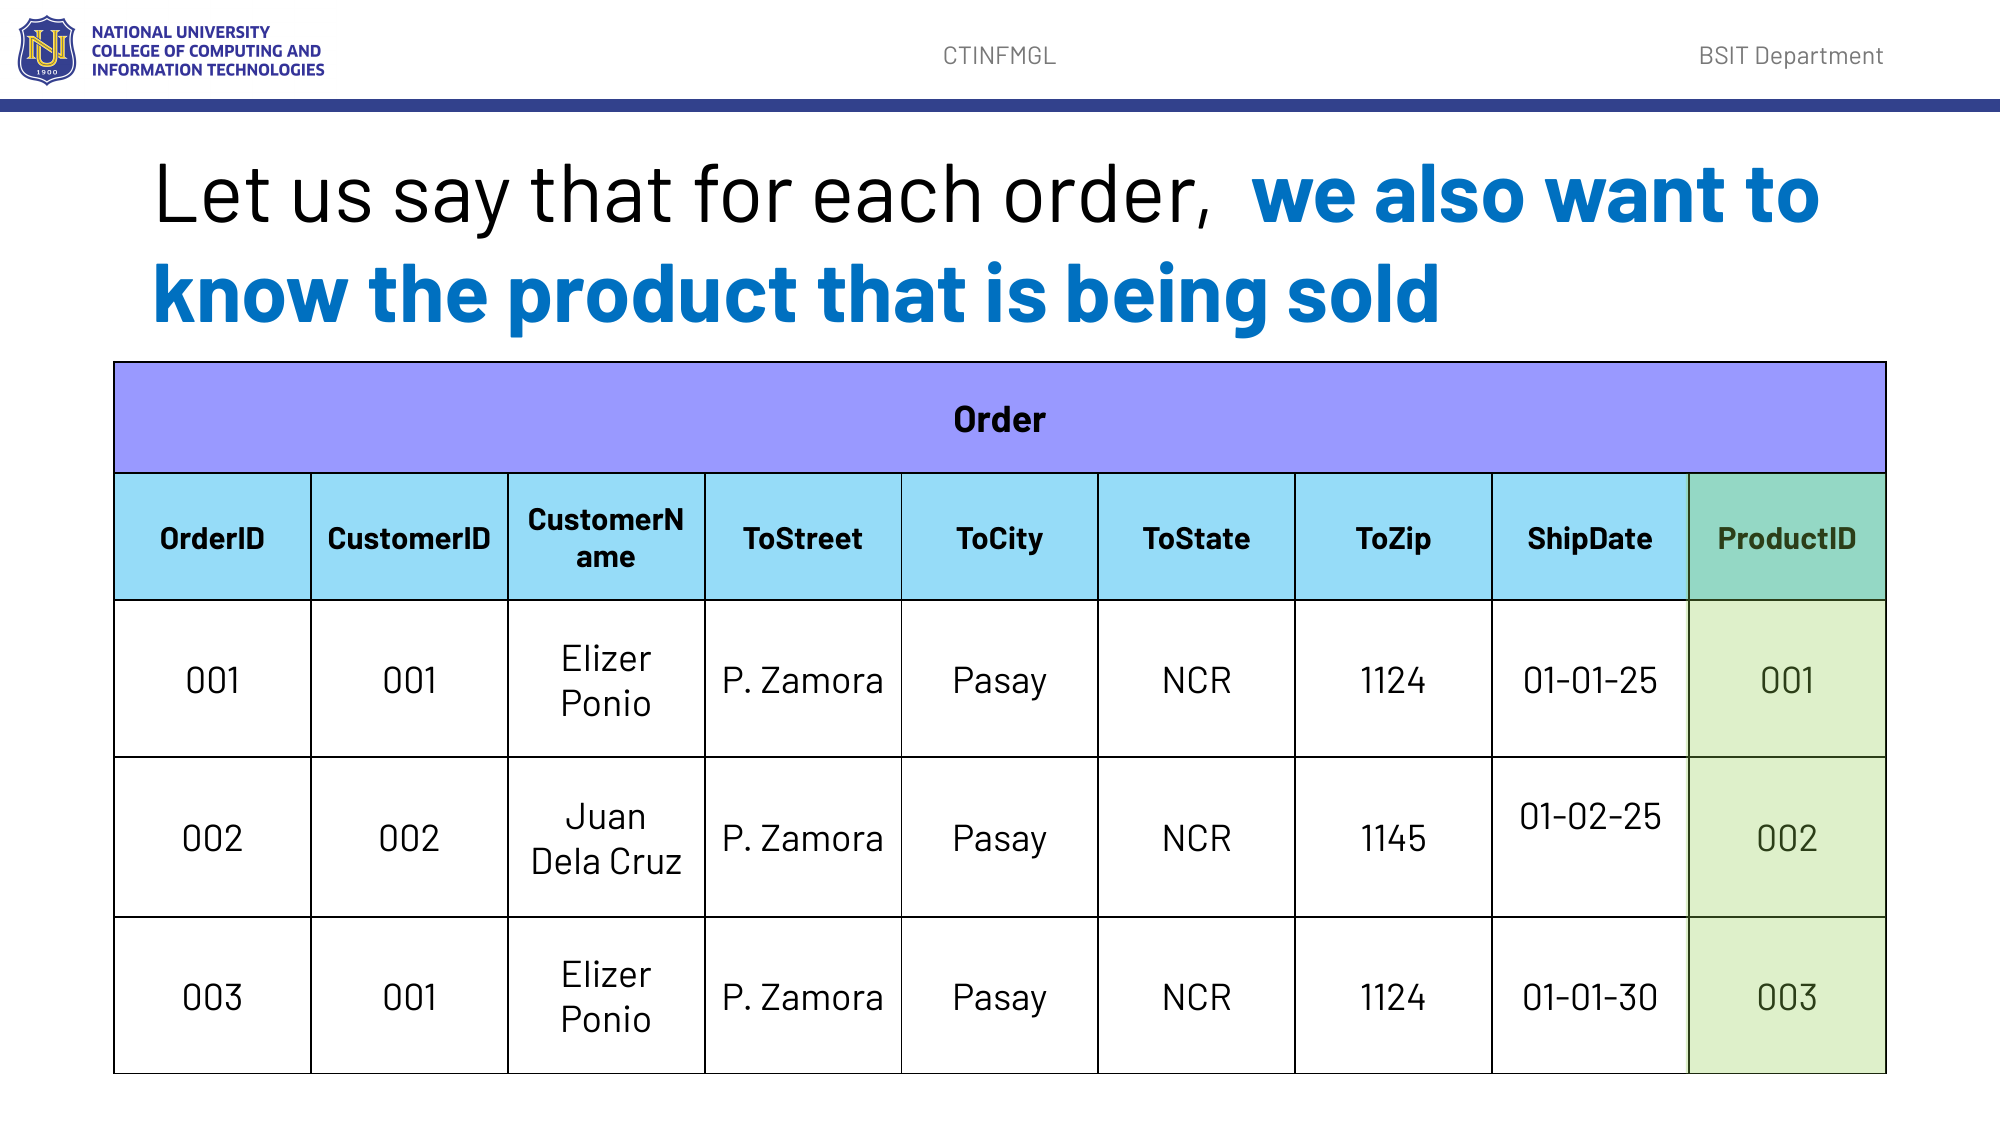

Let us say that for each order,  we also want to know the product that is being sold
| Order |  |  |  |  |  |  |  |  |
| --- | --- | --- | --- | --- | --- | --- | --- | --- |
| OrderID | CustomerID | CustomerName | ToStreet | ToCity | ToState | ToZip | ShipDate | ProductID |
| 001 | 001 | Elizer Ponio | P. Zamora | Pasay | NCR | 1124 | 01-01-25 | 001 |
| 002 | 002 | Juan Dela Cruz | P. Zamora | Pasay | NCR | 1145 | 01-02-25 | 002 |
| 003 | 001 | Elizer Ponio | P. Zamora | Pasay | NCR | 1124 | 01-01-30 | 003 |